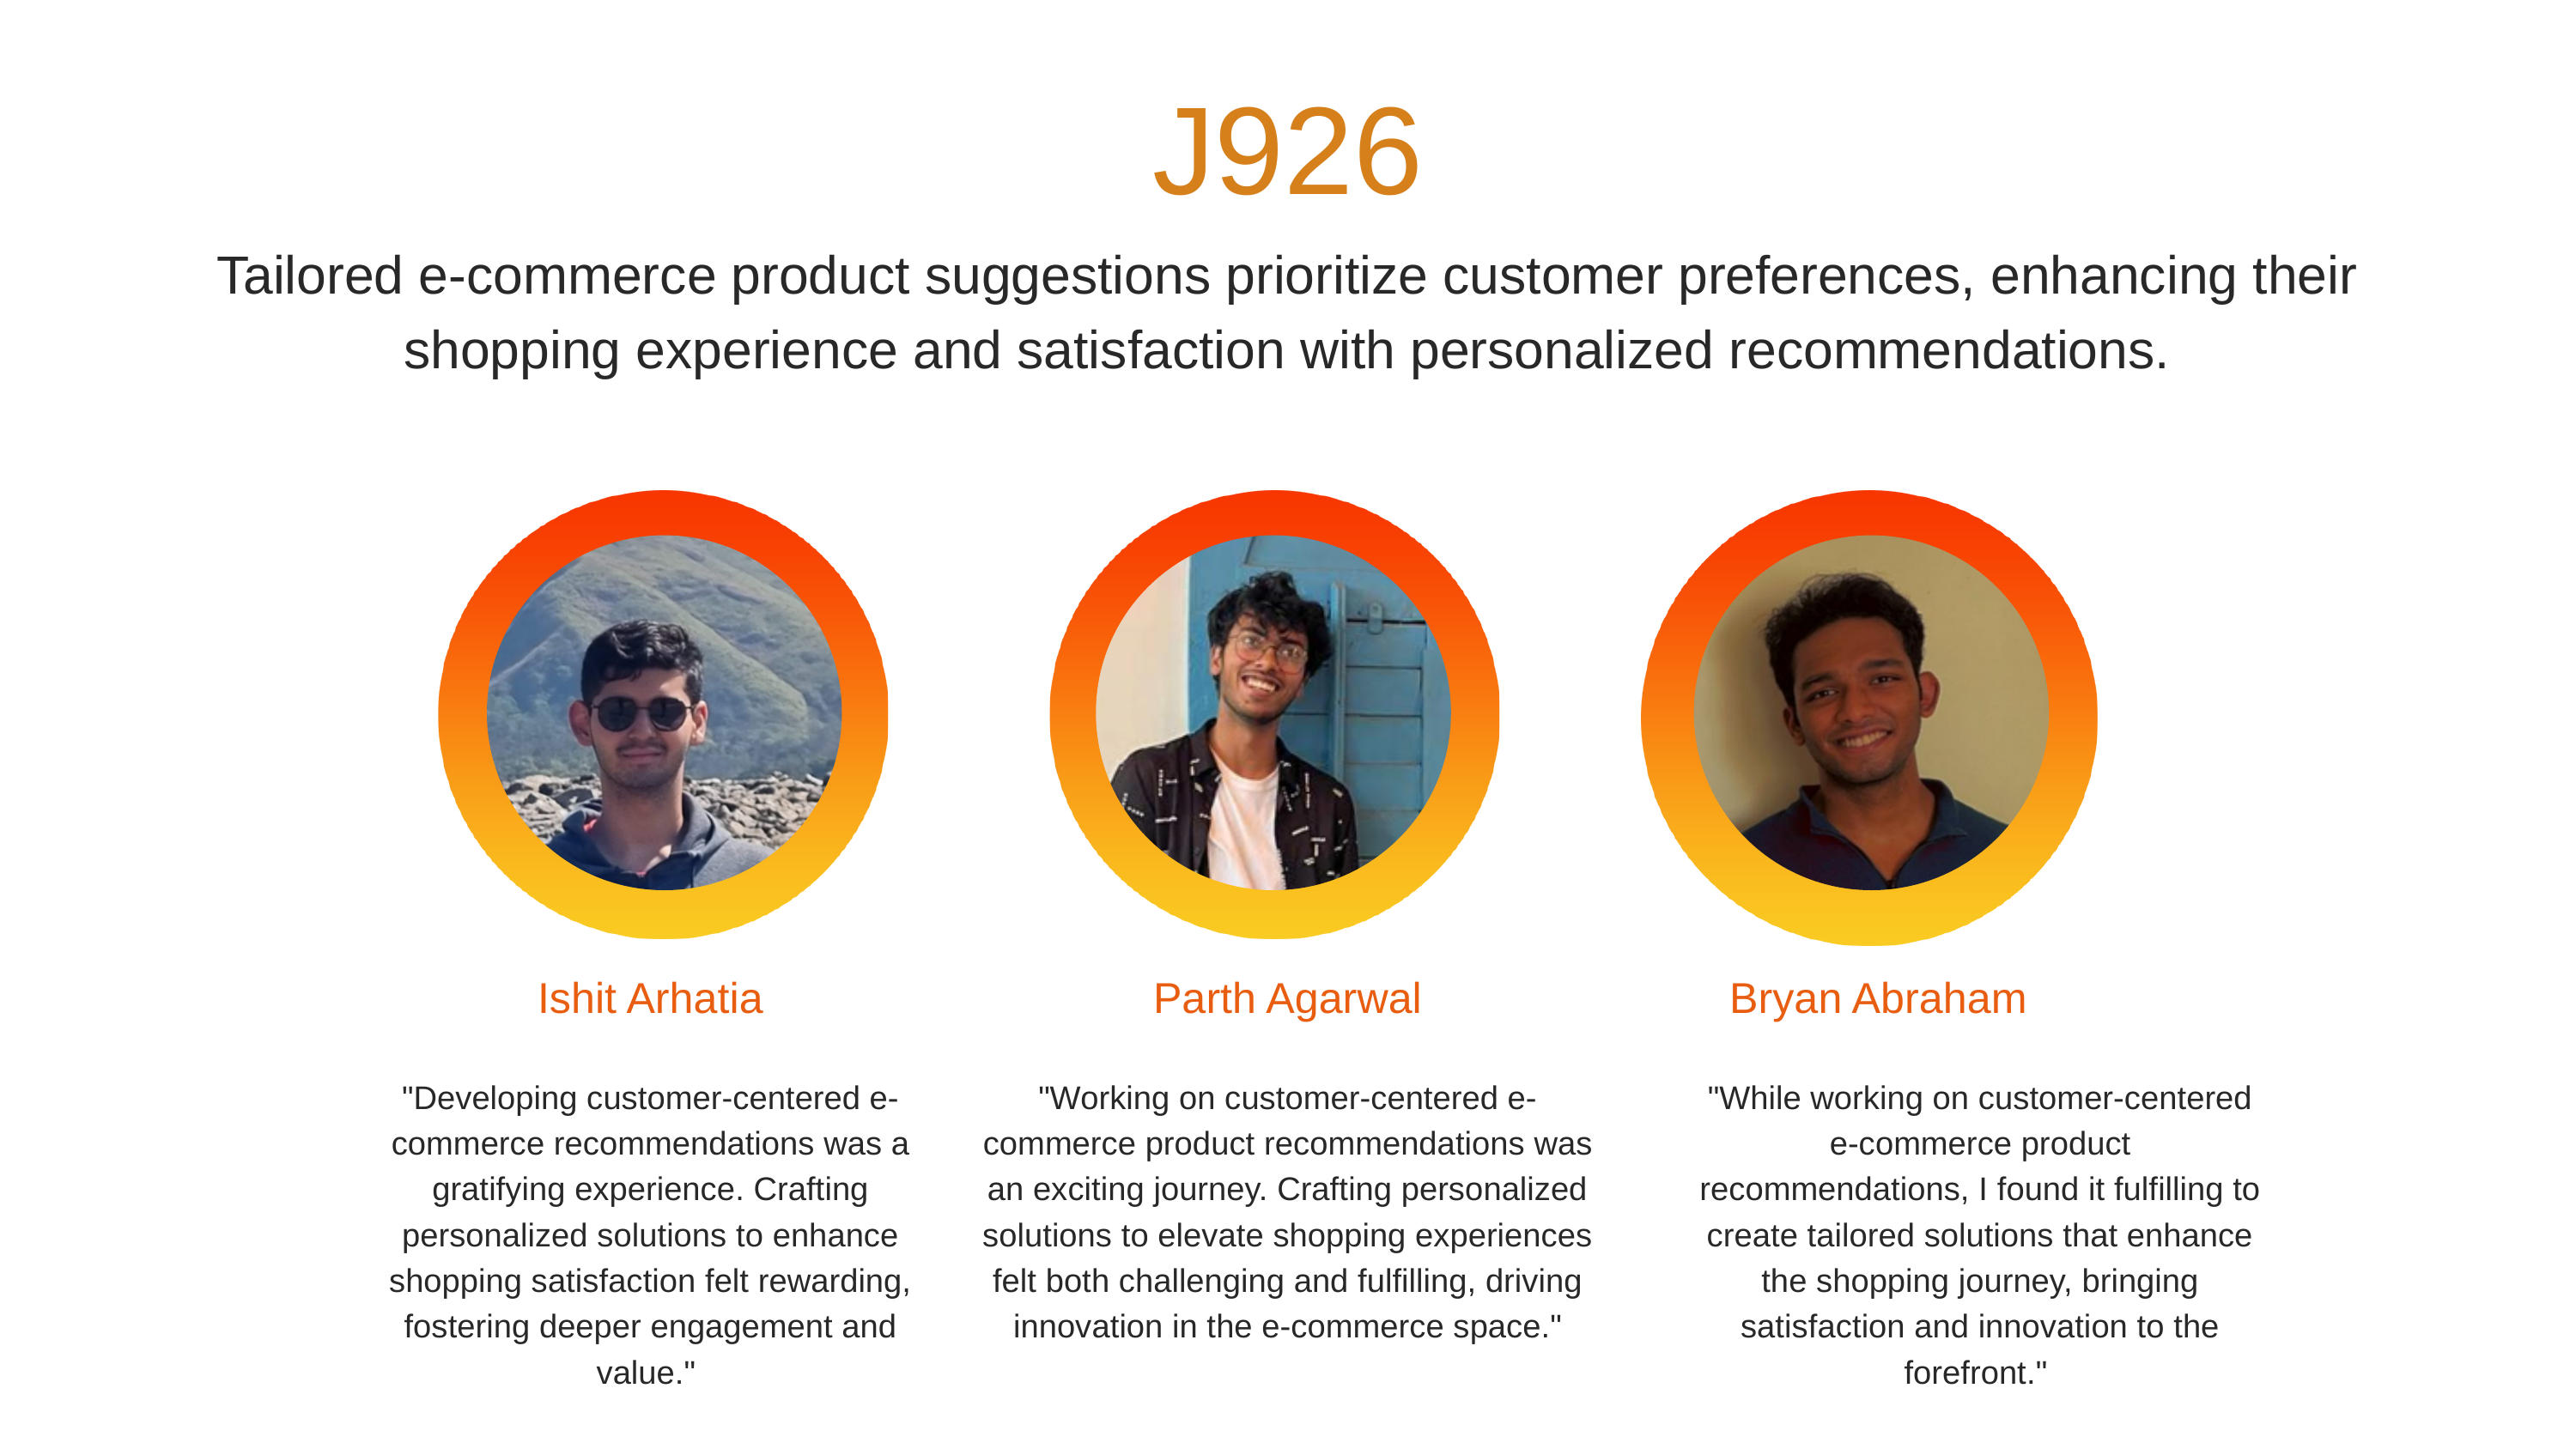

J926
Tailored e-commerce product suggestions prioritize customer preferences, enhancing their shopping experience and satisfaction with personalized recommendations.

Ishit Arhatia
Parth Agarwal
Bryan Abraham
"Developing customer-centered e-commerce recommendations was a gratifying experience. Crafting personalized solutions to enhance shopping satisfaction felt rewarding, fostering deeper engagement and value."
"Working on customer-centered e-commerce product recommendations was an exciting journey. Crafting personalized solutions to elevate shopping experiences felt both challenging and fulfilling, driving innovation in the e-commerce space."
"While working on customer-centered e-commerce product recommendations, I found it fulfilling to create tailored solutions that enhance the shopping journey, bringing satisfaction and innovation to the forefront."